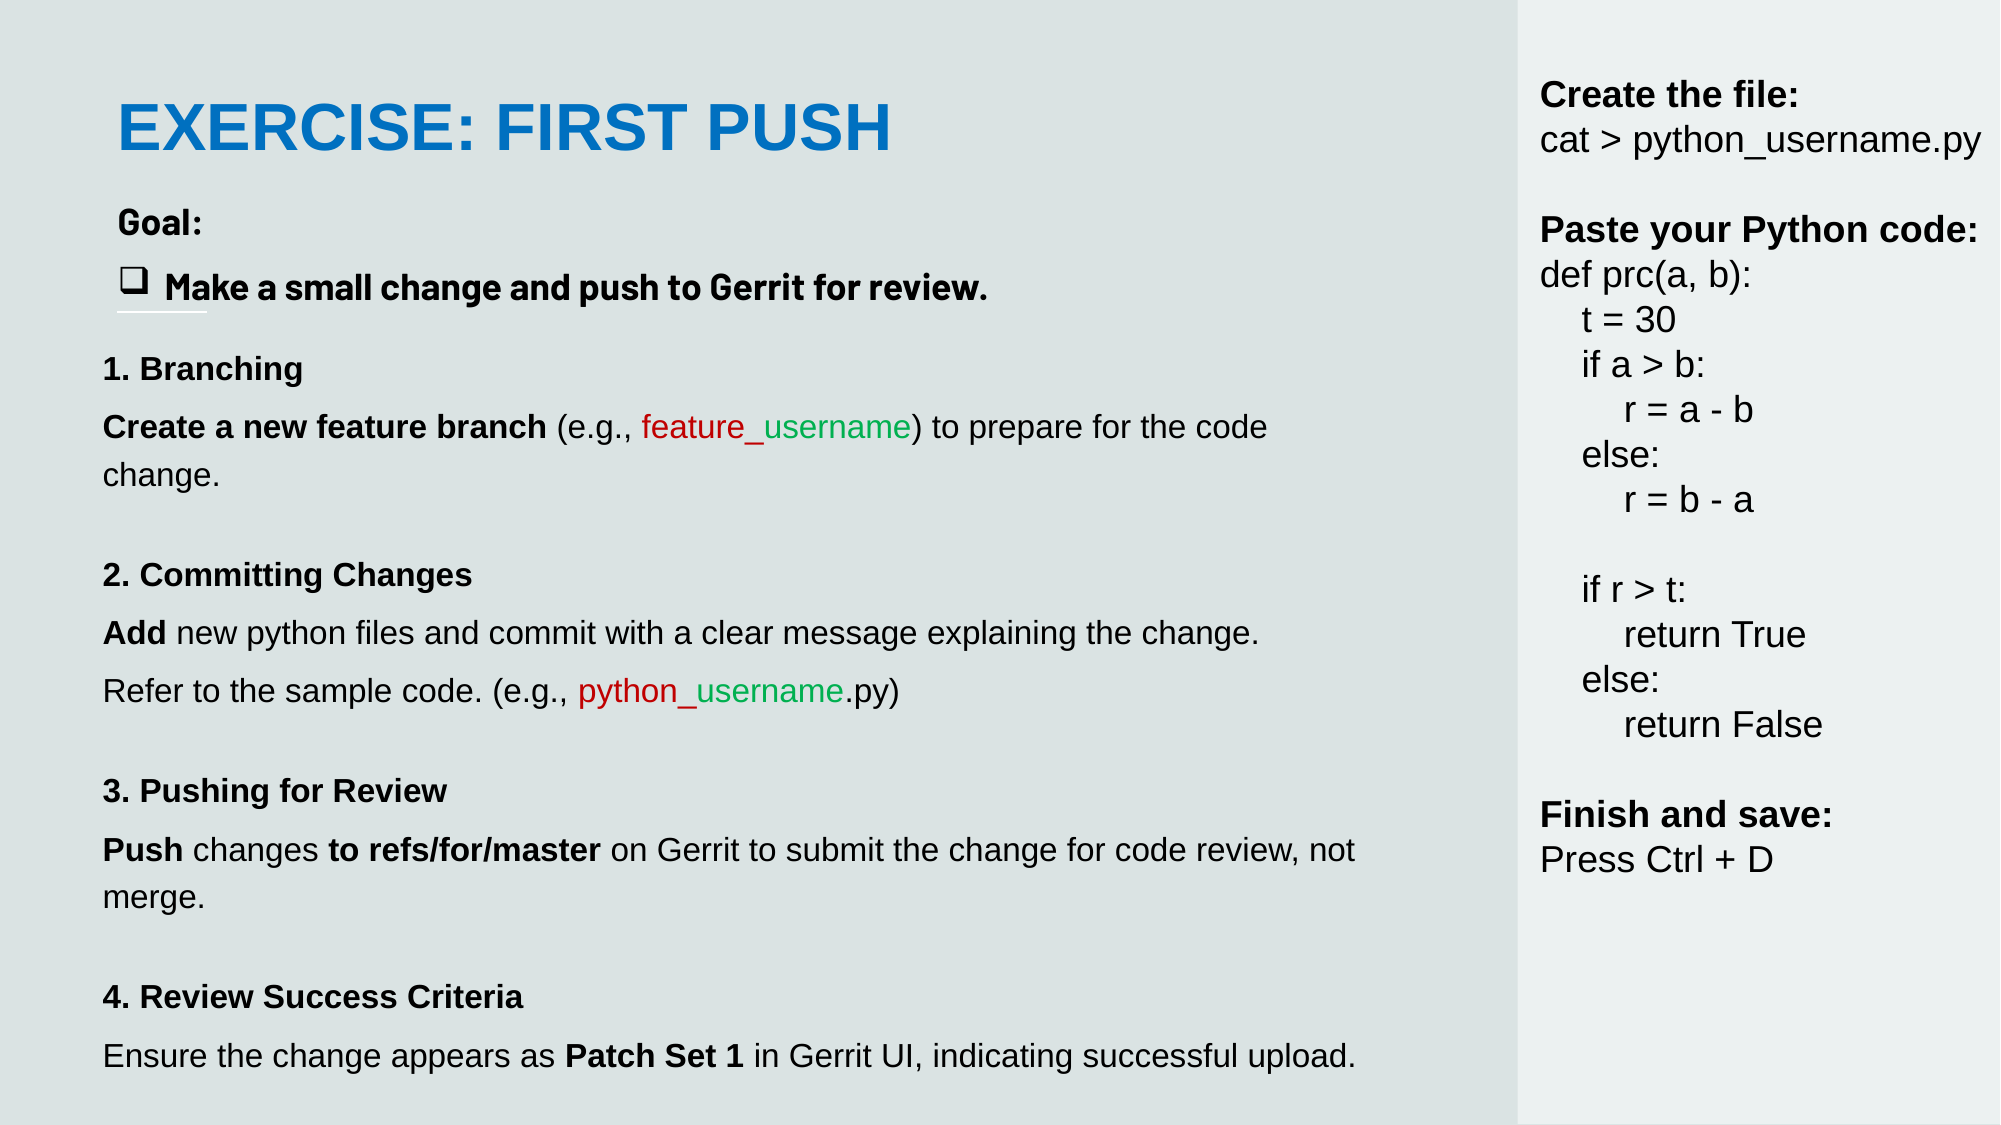

# Exercise: First Push
Create the file:
cat > python_username.py

Paste your Python code:
def prc(a, b):
    t = 30
    if a > b:
        r = a - b
    else:
        r = b - a

    if r > t:
        return True
    else:
        return False

Finish and save:
Press Ctrl + D

Goal:
Make a small change and push to Gerrit for review.
1. Branching
Create a new feature branch (e.g., feature_username) to prepare for the code change.
2. Committing Changes
Add new python files and commit with a clear message explaining the change.
Refer to the sample code. (e.g., python_username.py)
3. Pushing for Review
Push changes to refs/for/master on Gerrit to submit the change for code review, not merge.
4. Review Success Criteria
Ensure the change appears as Patch Set 1 in Gerrit UI, indicating successful upload.